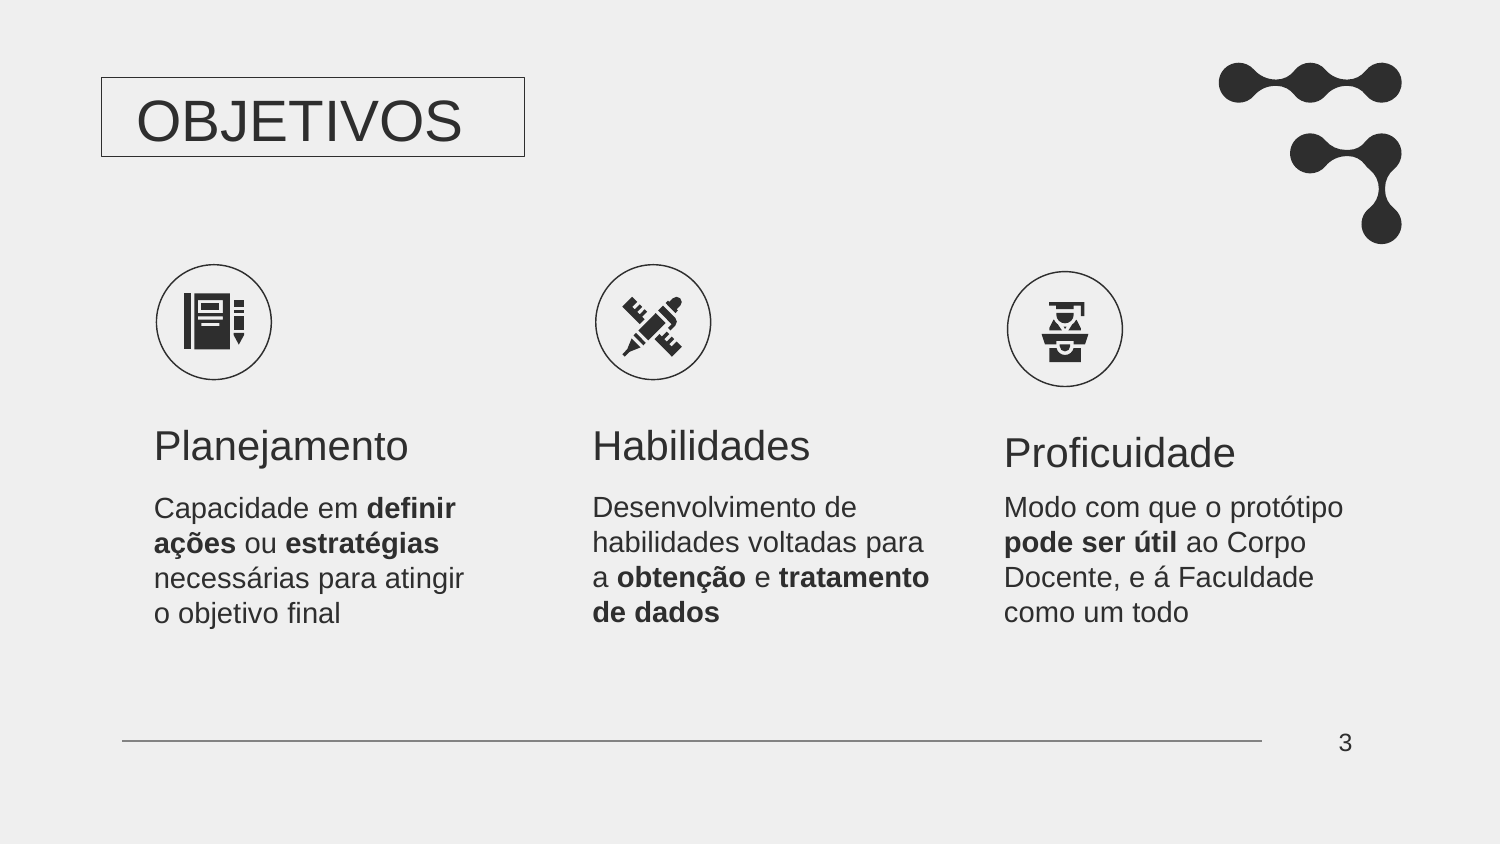

# OBJETIVOS

Planejamento
Habilidades
Proficuidade
Desenvolvimento de habilidades voltadas para a obtenção e tratamento de dados
Modo com que o protótipo pode ser útil ao Corpo Docente, e á Faculdade como um todo
Capacidade em definir ações ou estratégias necessárias para atingir o objetivo final
3